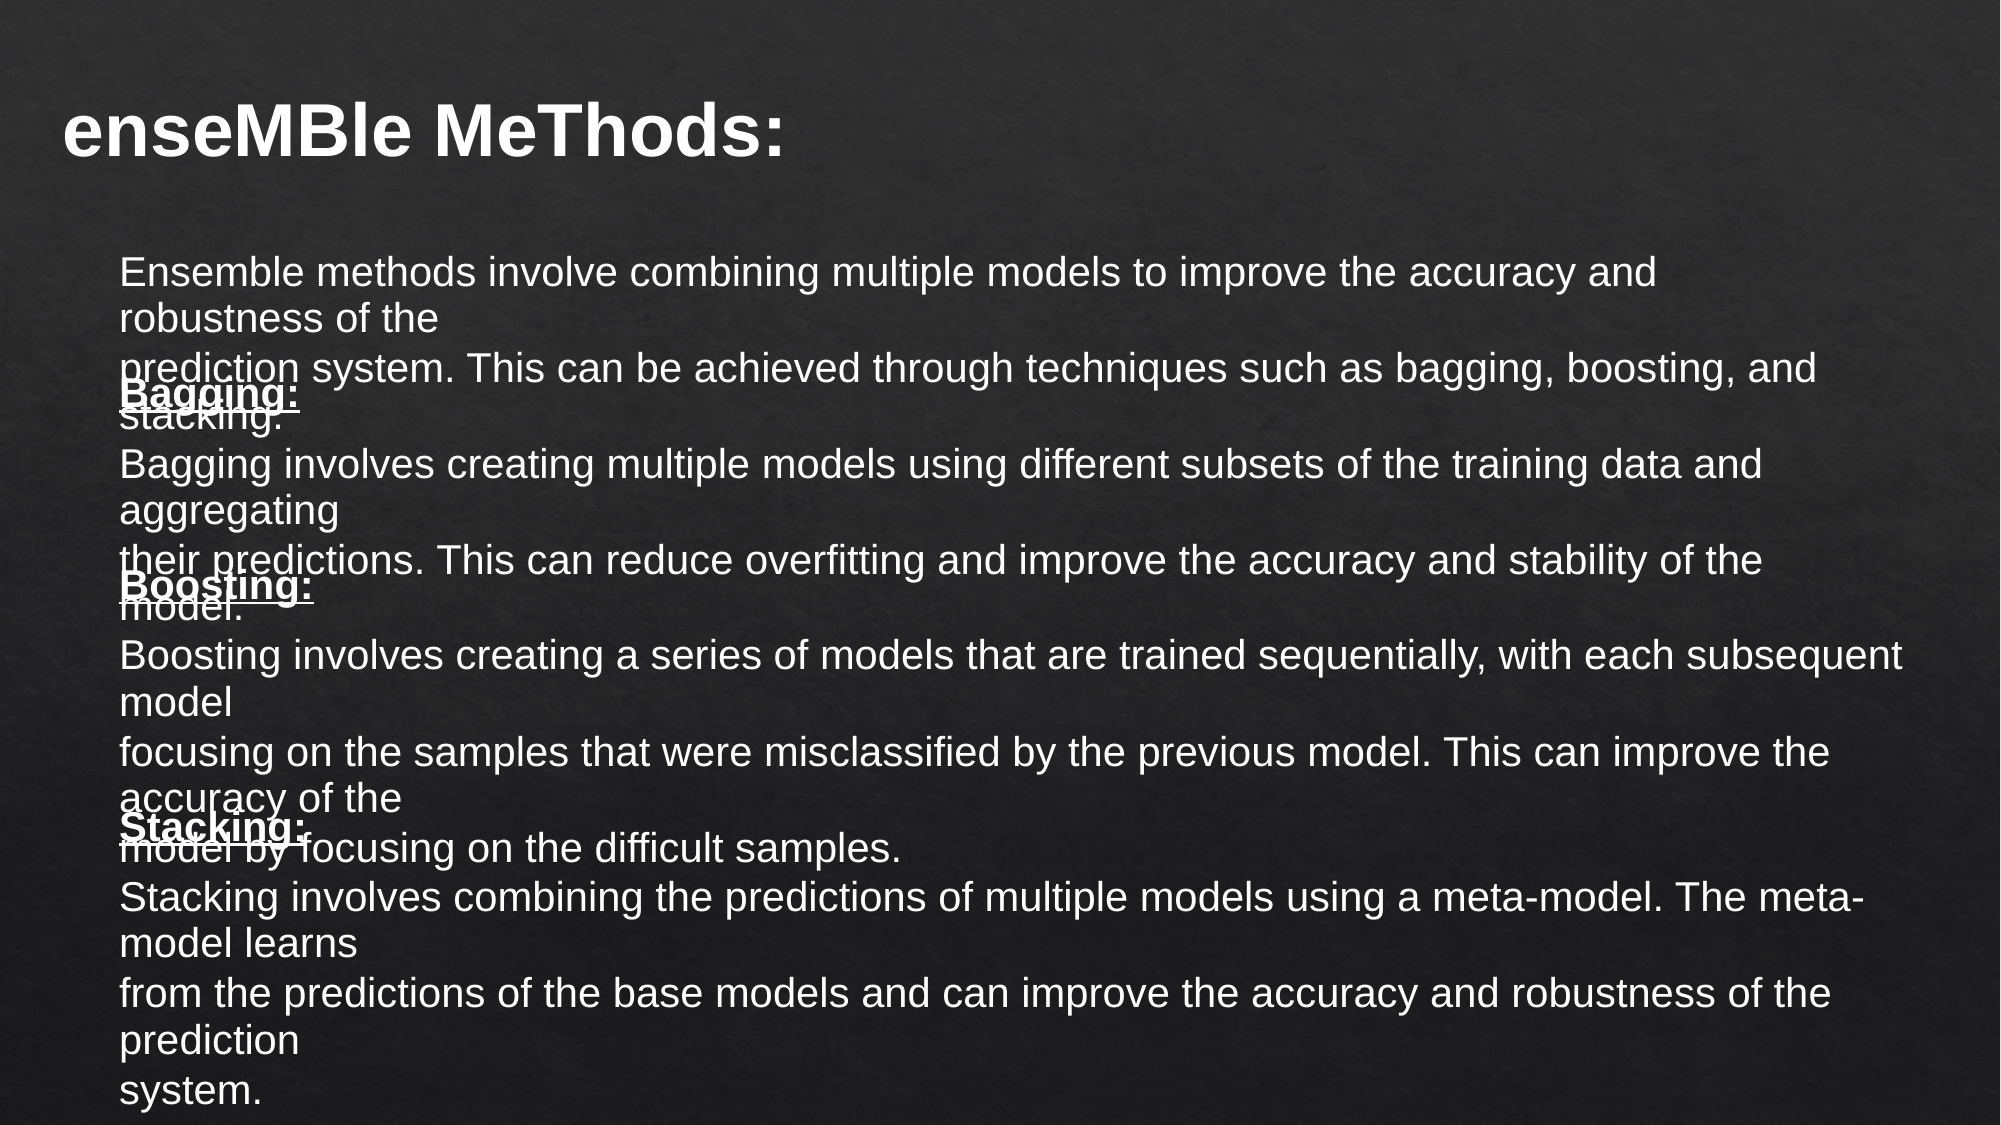

enseMBle MeThods:
Ensemble methods involve combining multiple models to improve the accuracy and robustness of the
prediction system. This can be achieved through techniques such as bagging, boosting, and stacking.
Bagging:
Bagging involves creating multiple models using different subsets of the training data and aggregating
their predictions. This can reduce overfitting and improve the accuracy and stability of the model.
Boosting:
Boosting involves creating a series of models that are trained sequentially, with each subsequent model
focusing on the samples that were misclassified by the previous model. This can improve the accuracy of the
model by focusing on the difficult samples.
Stacking:
Stacking involves combining the predictions of multiple models using a meta-model. The meta-model learns
from the predictions of the base models and can improve the accuracy and robustness of the prediction
system.